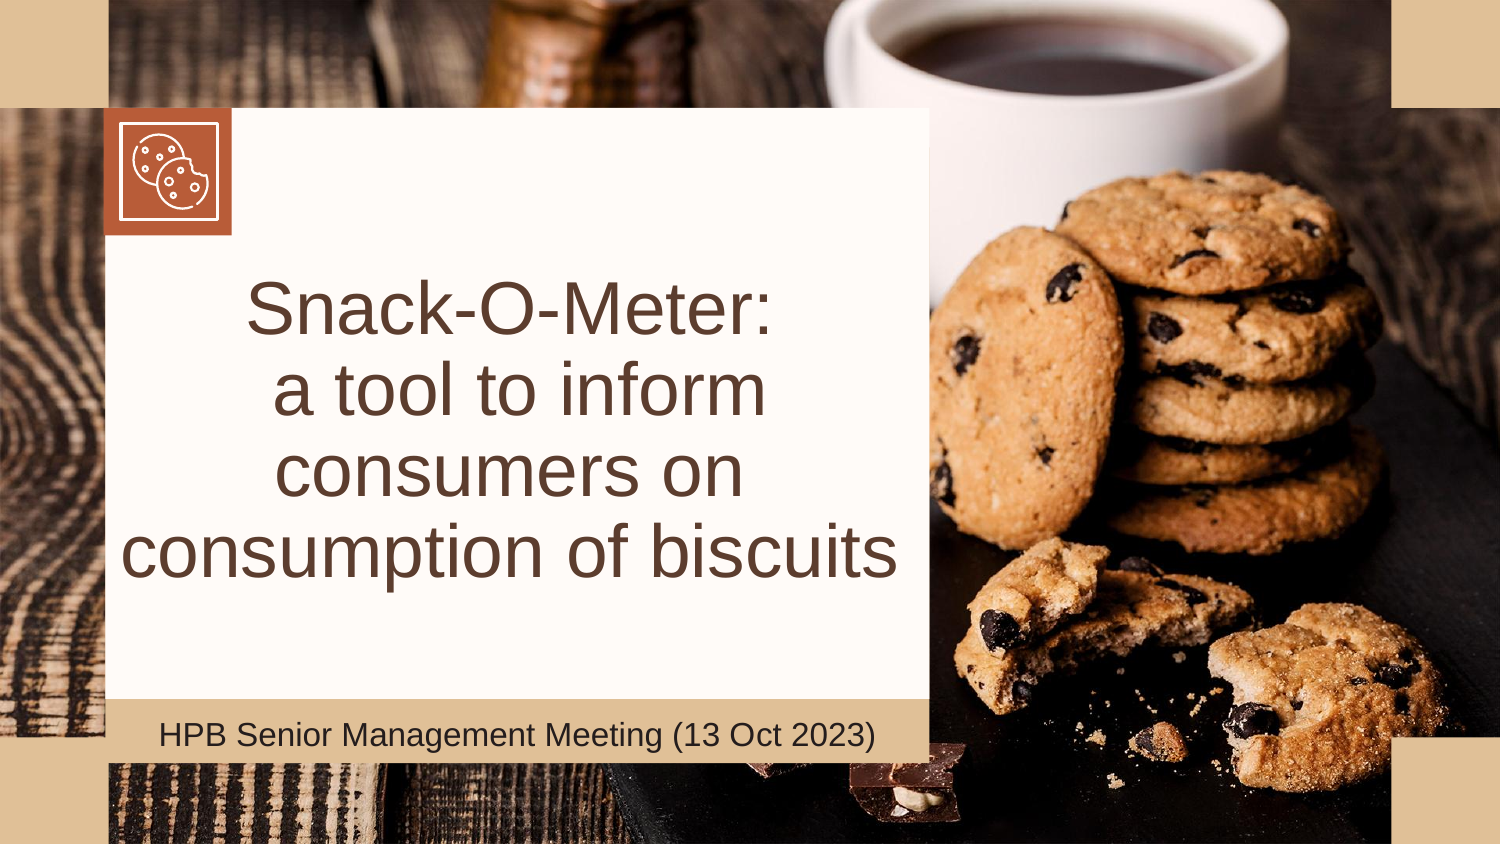

# Snack-O-Meter: a tool to inform consumers on consumption of biscuits
HPB Senior Management Meeting (13 Oct 2023)